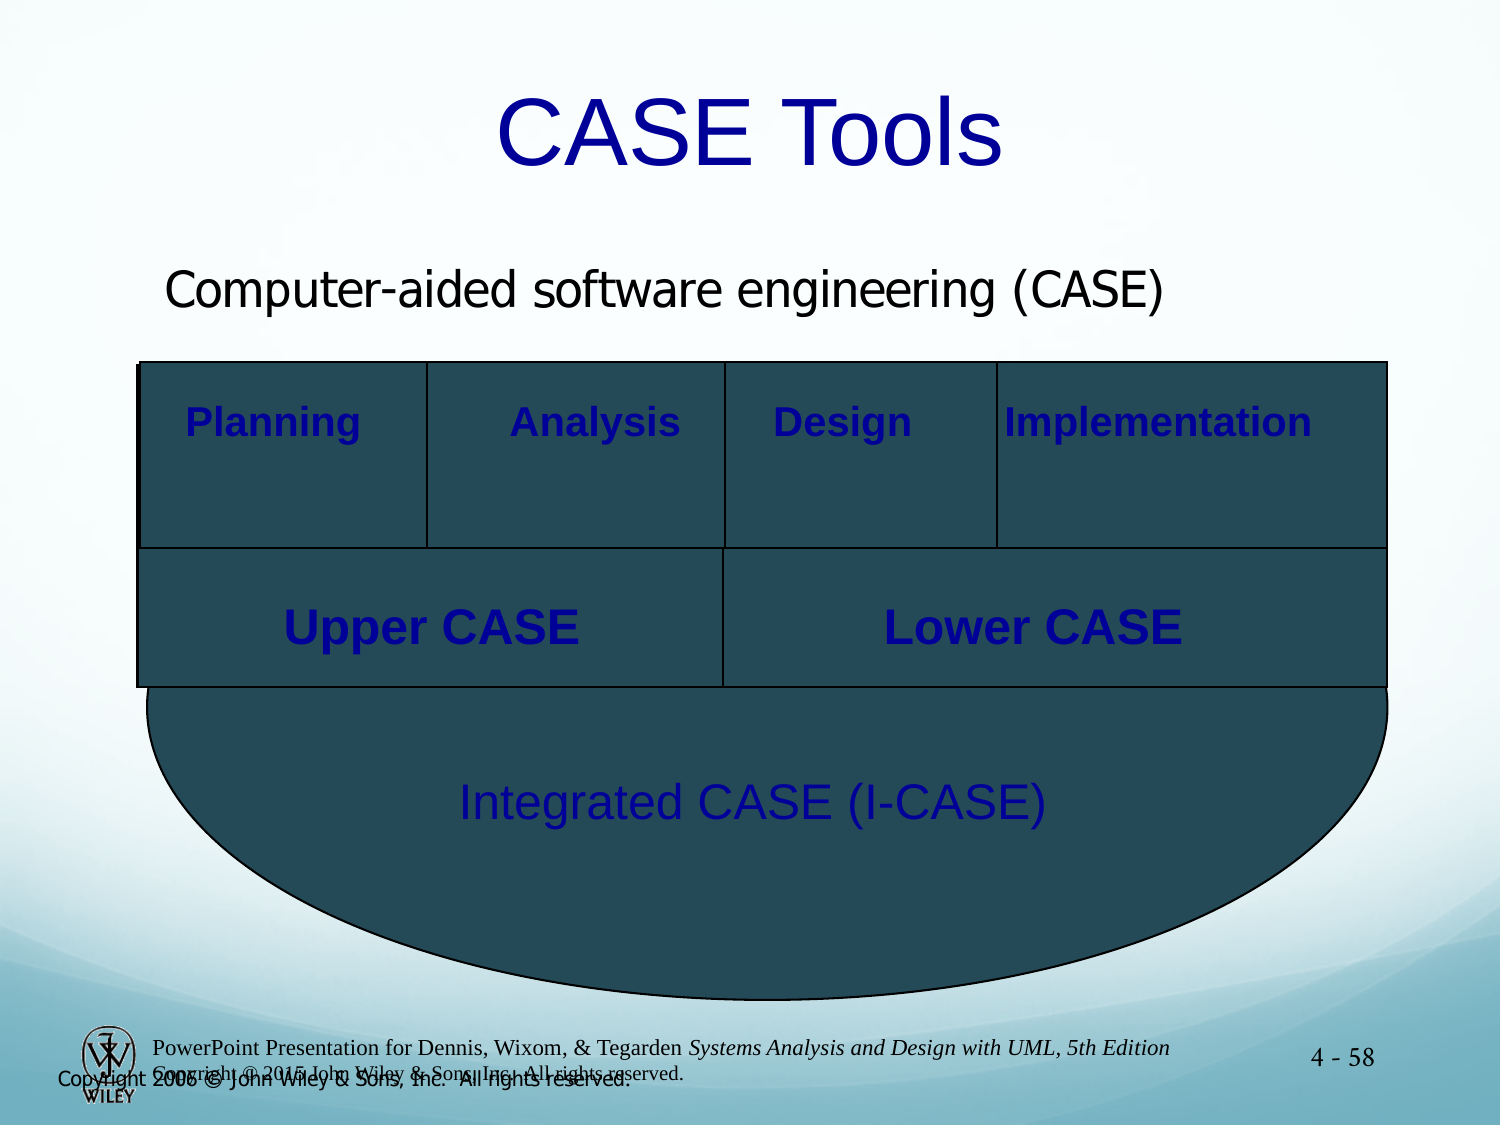

# CASE Tools
Computer-aided software engineering (CASE)

  Planning             Analysis        Design        Implementation

Upper CASE			Lower CASE
Integrated CASE (I-CASE)
4 - 58

Copyright 2006 © John Wiley & Sons, Inc.  All rights reserved.